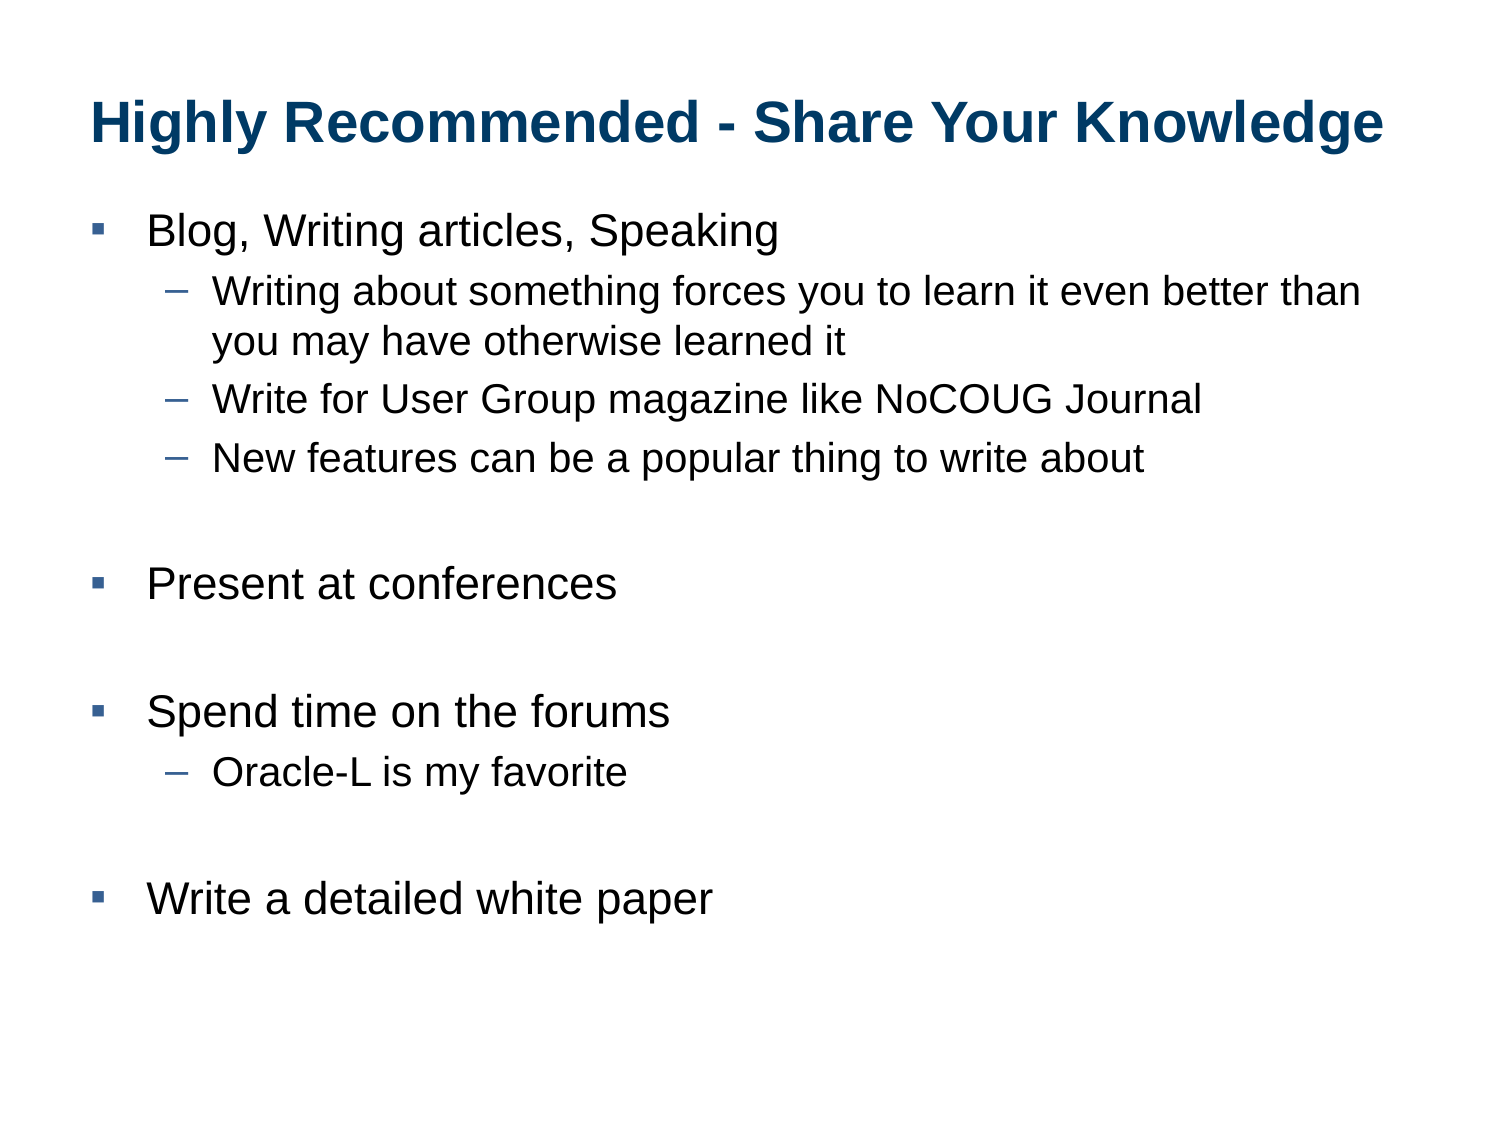

# Highly Recommended - Share Your Knowledge
Blog, Writing articles, Speaking
Writing about something forces you to learn it even better than you may have otherwise learned it
Write for User Group magazine like NoCOUG Journal
New features can be a popular thing to write about

Present at conferences

Spend time on the forums
Oracle-L is my favorite

Write a detailed white paper

32